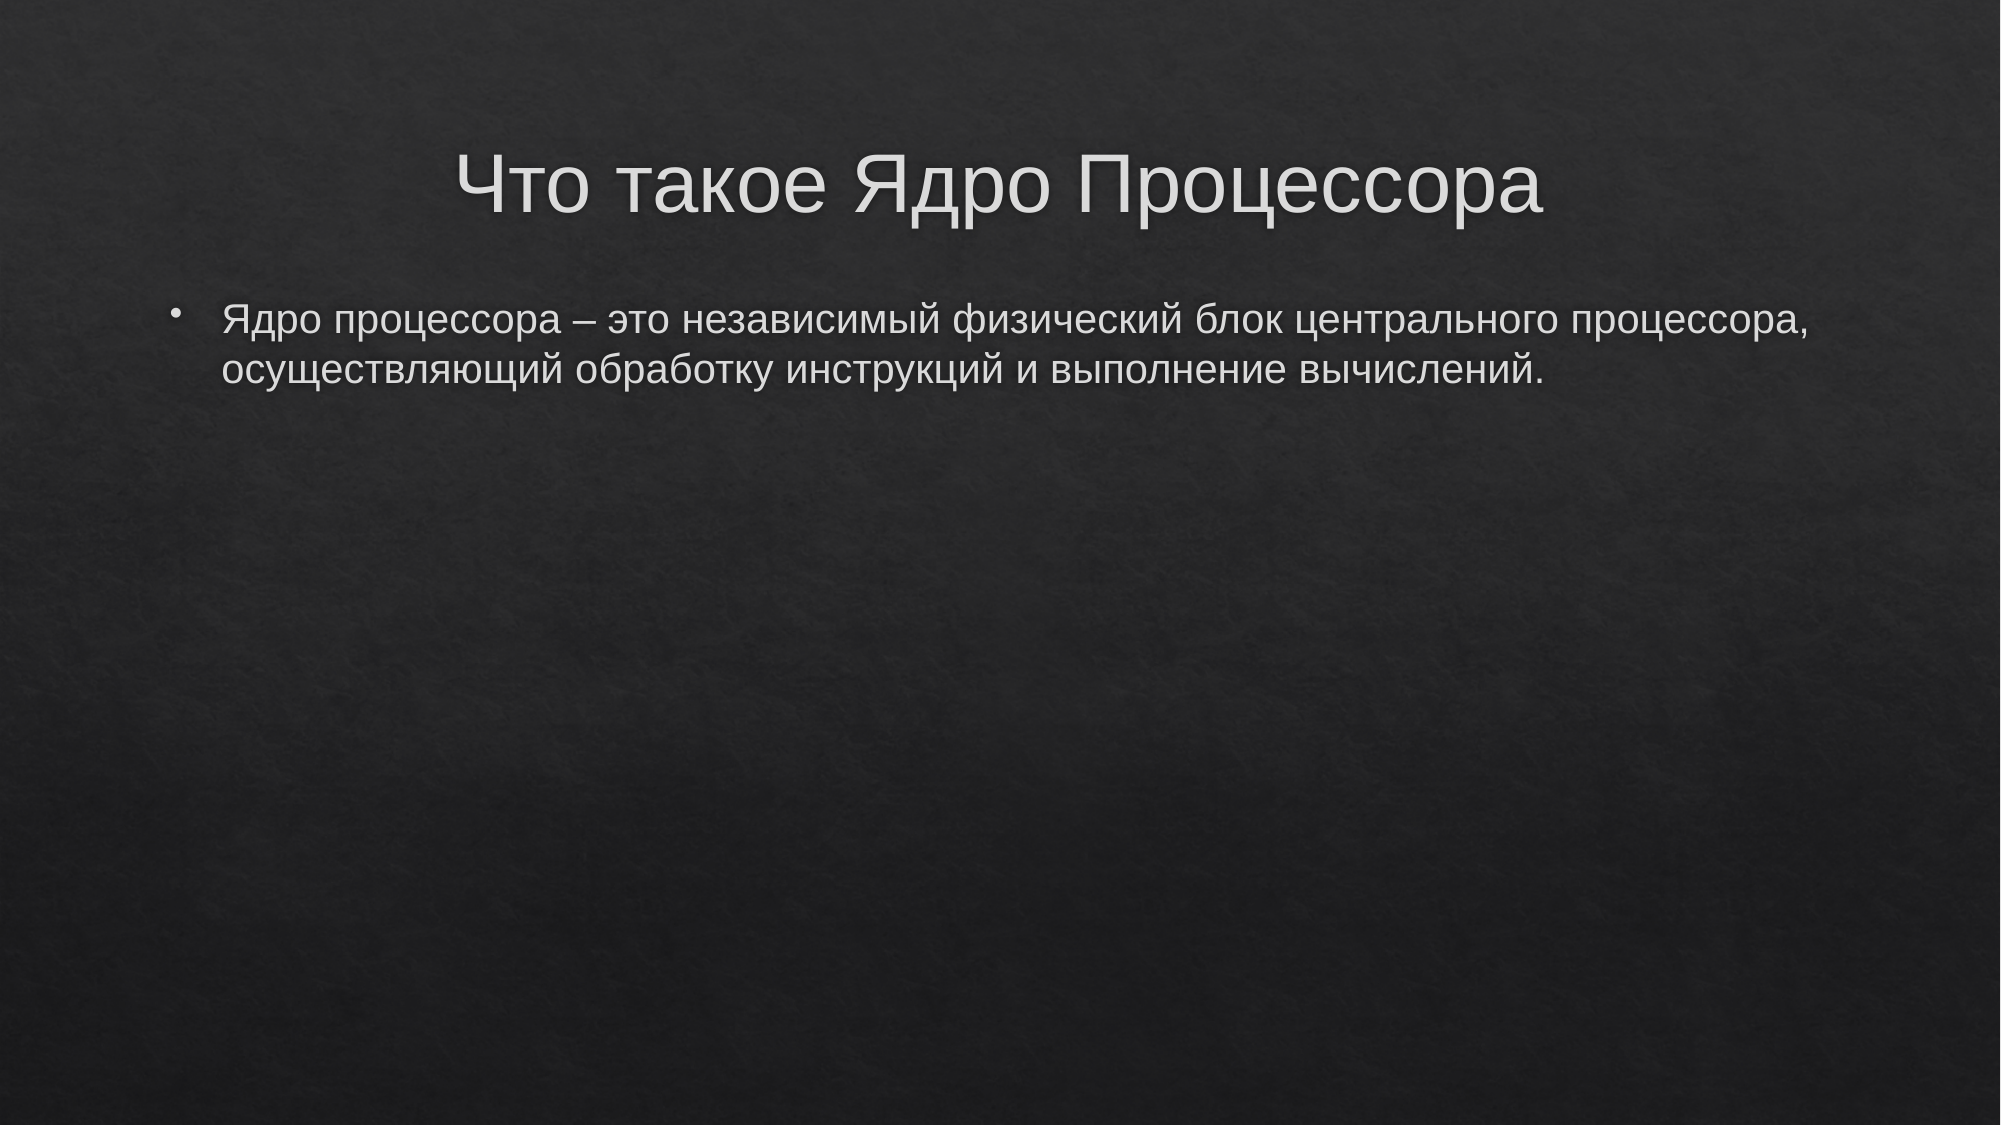

# Что такое Ядро Процессора
Ядро процессора – это независимый физический блок центрального процессора, осуществляющий обработку инструкций и выполнение вычислений.